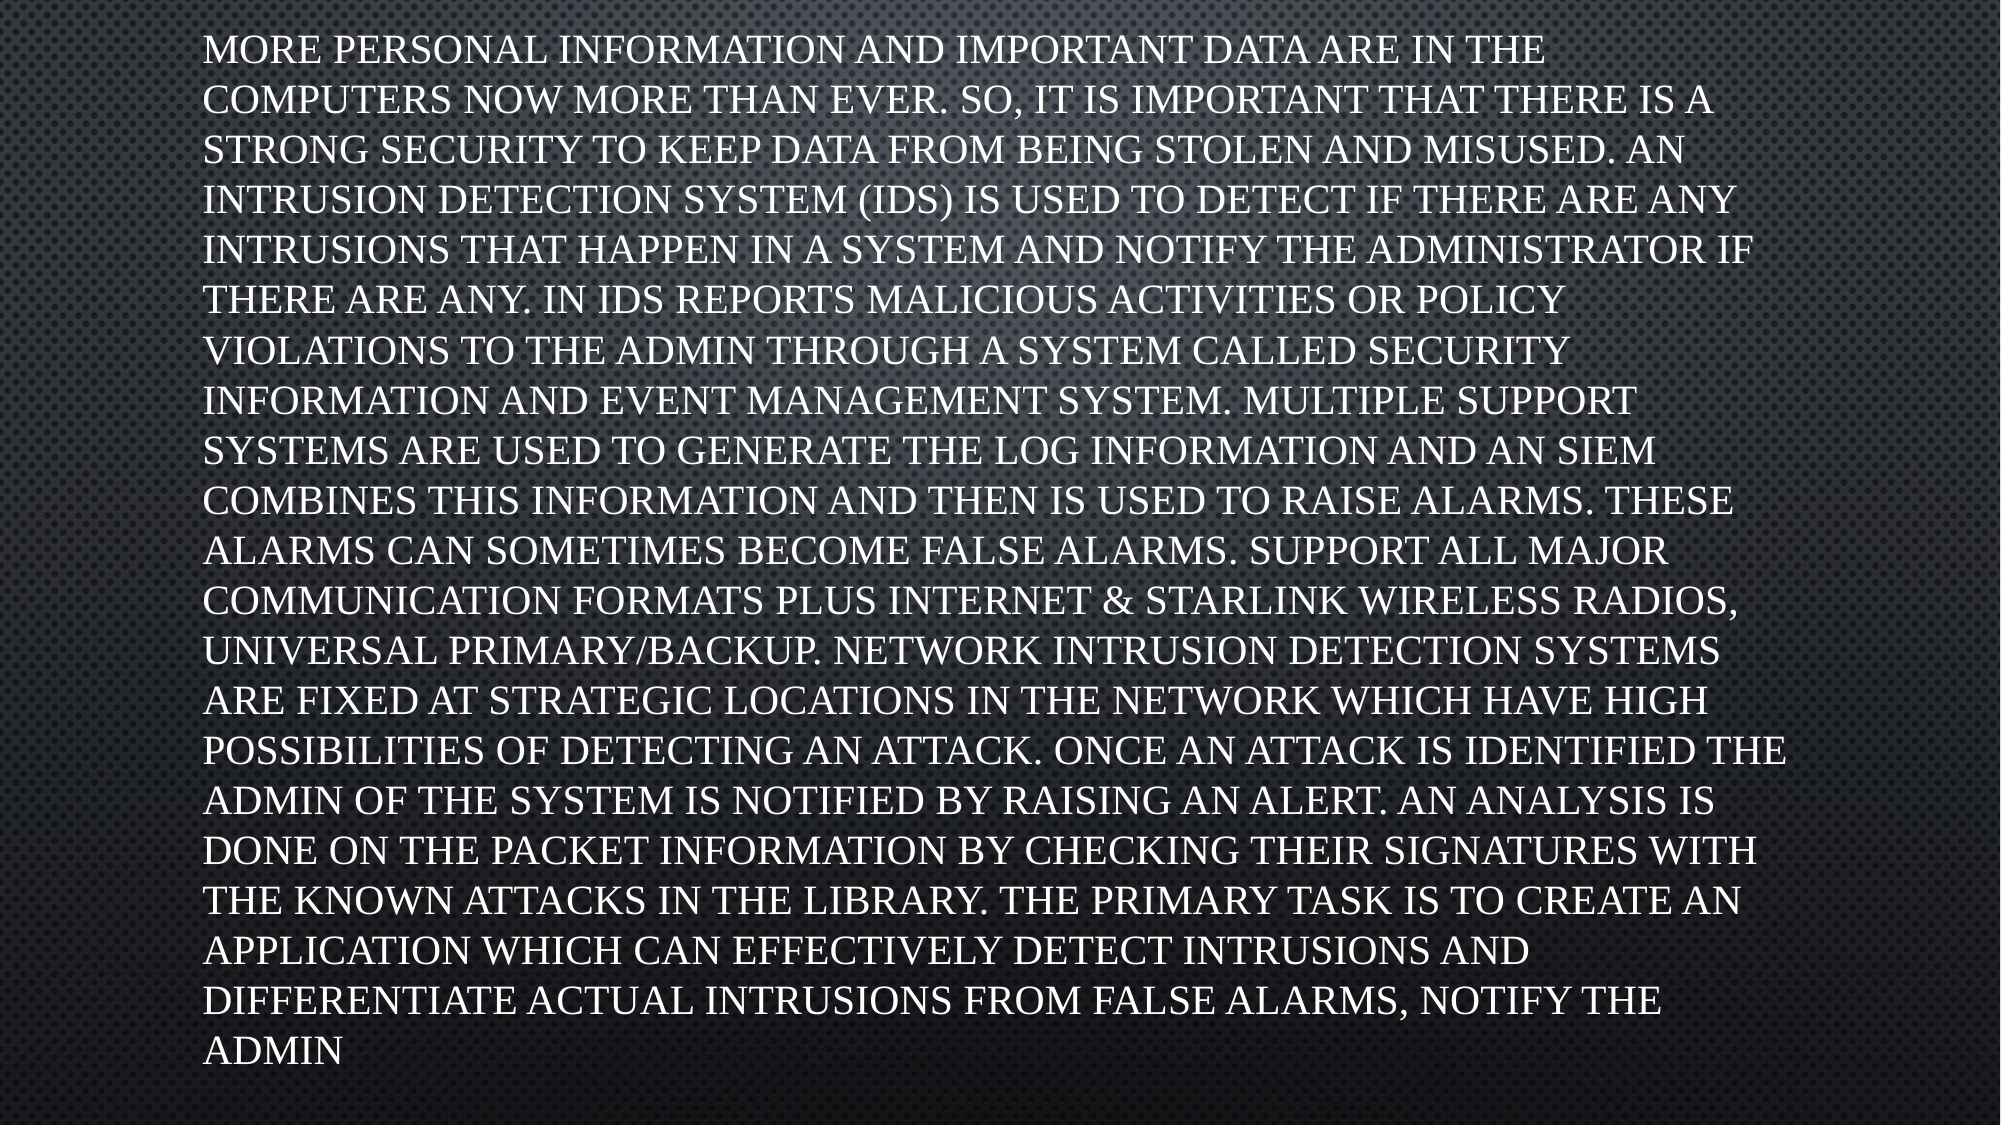

More personal information and important data are in the computers now more than ever. So, it is important that there is a strong security to keep data from being stolen and misused. An Intrusion detection system (IDS) is used to detect if there are any intrusions that happen in a system and notify the administrator if there are any. In IDS reports malicious activities or policy violations to the admin through a system called security information and event management system. Multiple support systems are used to generate the log information and an SIEM combines this information and then is used to raise alarms. These alarms can sometimes become false alarms. Support all major communication formats plus internet & StarLink Wireless Radios, universal primary/backup. Network Intrusion detection systems are fixed at strategic locations in the network which have high possibilities of detecting an attack. Once an attack is identified the admin of the system is notified by raising an alert. An analysis is done on the packet information by checking their signatures with the known attacks in the library. The primary task is to create an application which can effectively detect intrusions and differentiate actual intrusions from false alarms, notify the admin

#